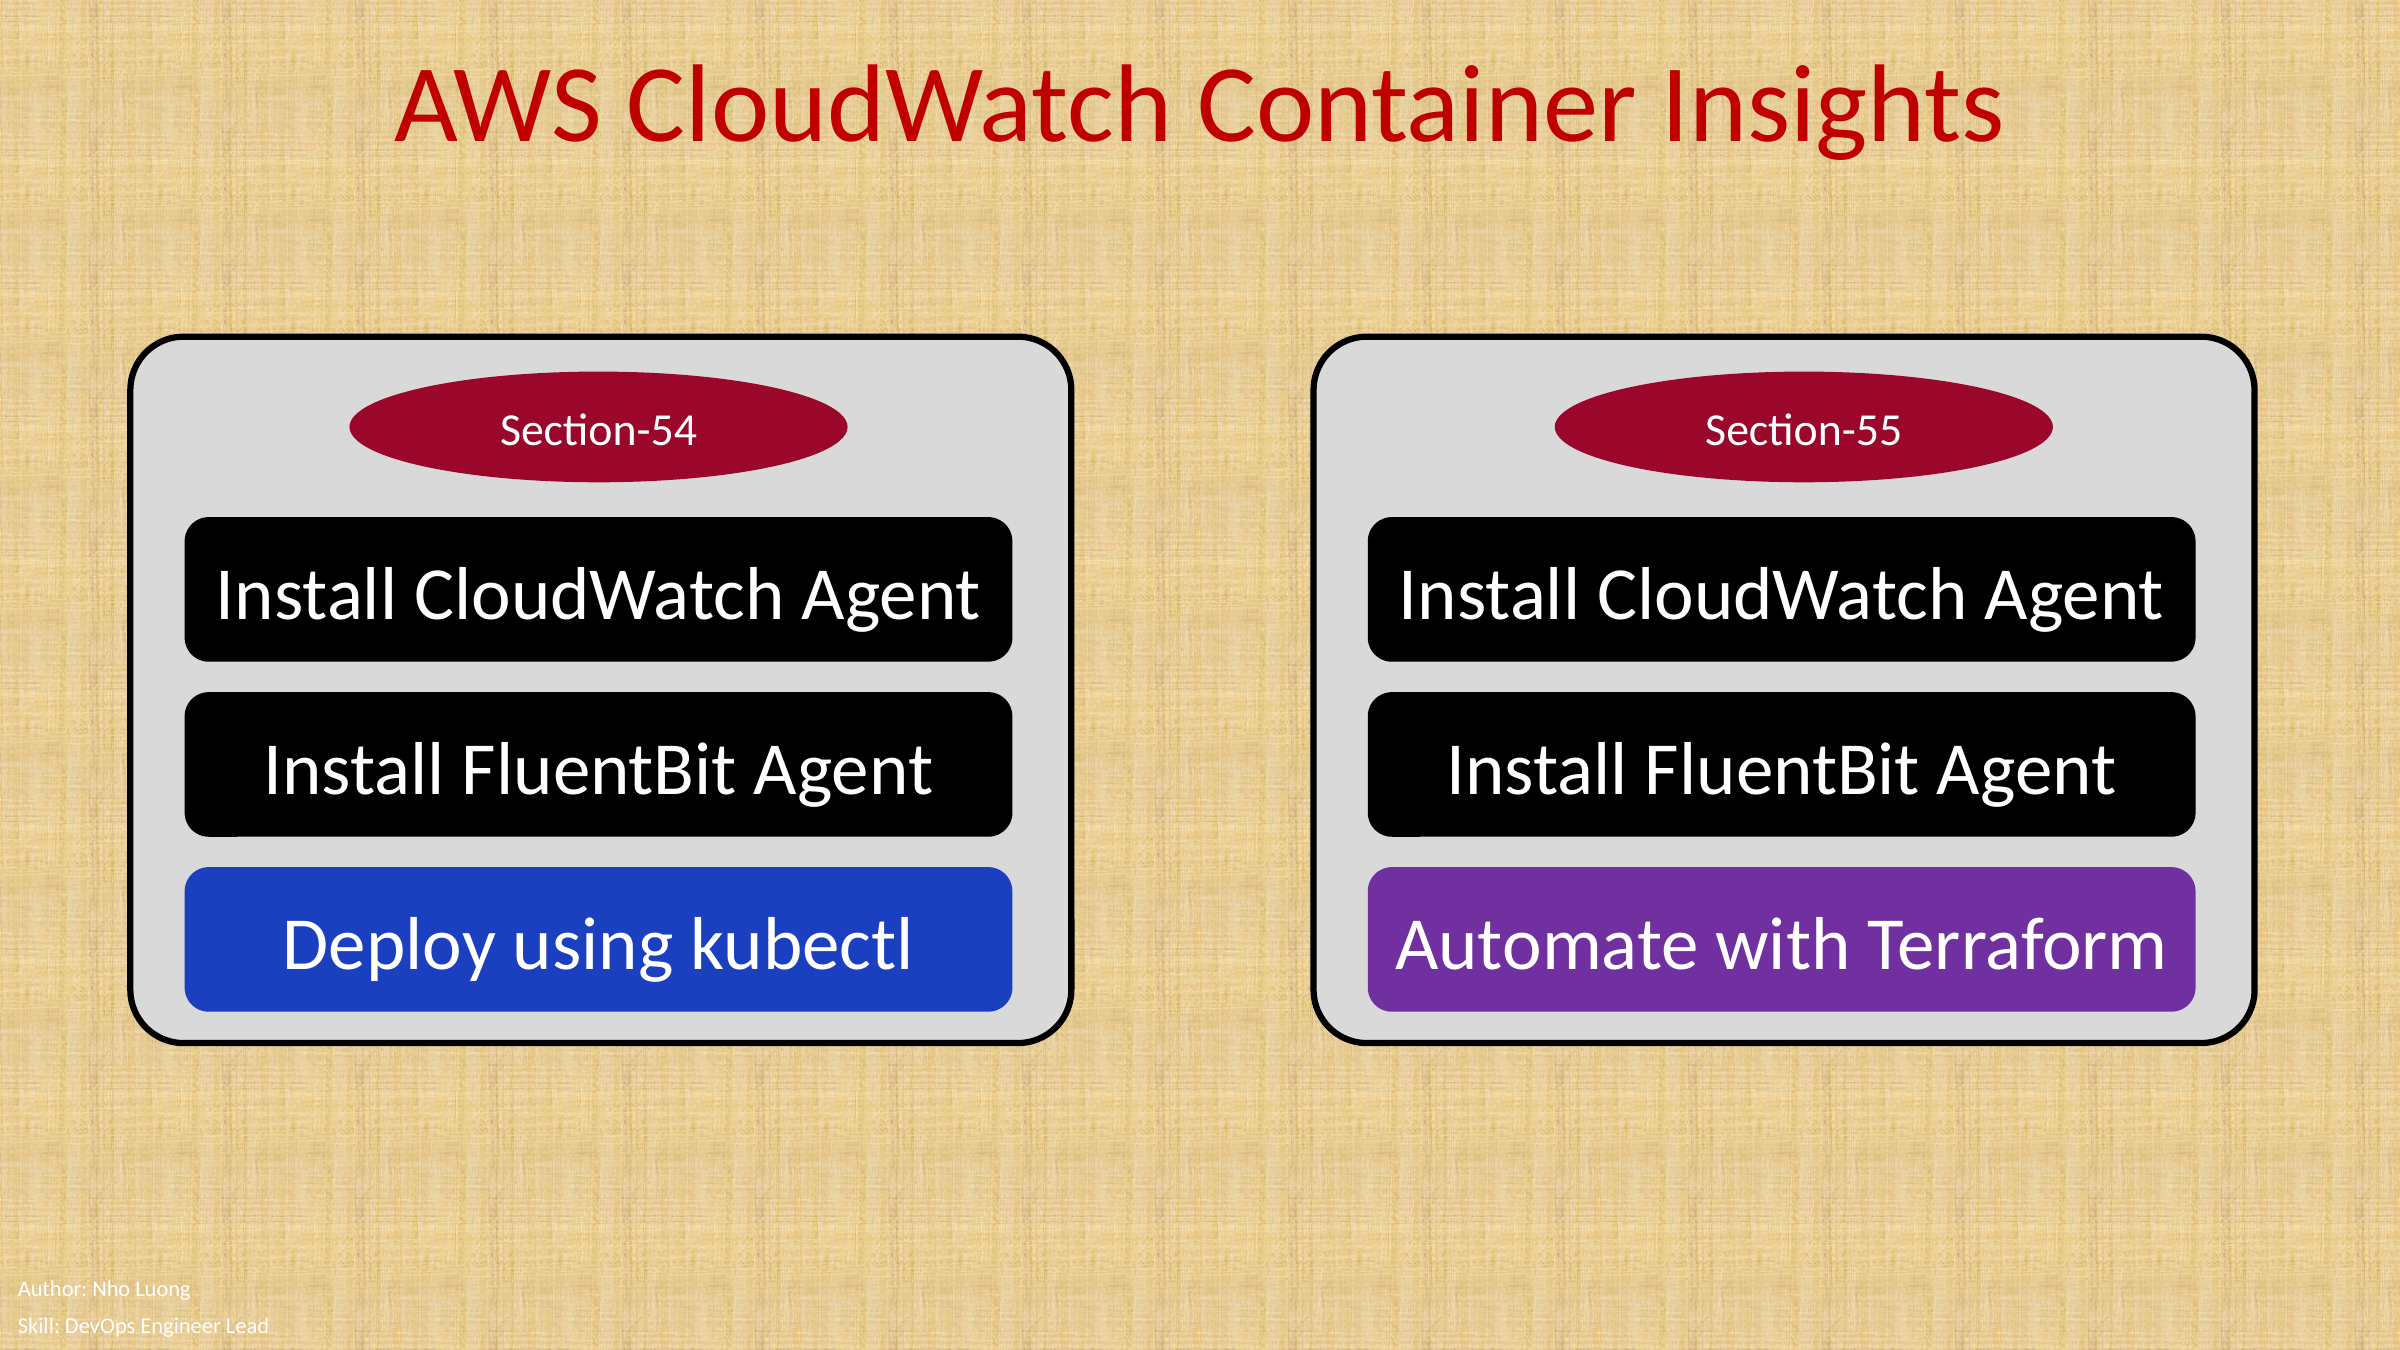

# AWS CloudWatch Container Insights

Section-54
Section-55
Install CloudWatch Agent
Install CloudWatch Agent
Install FluentBit Agent
Install FluentBit Agent
Deploy using kubectl
Automate with Terraform
Author: Nho Luong
Skill: DevOps Engineer Lead